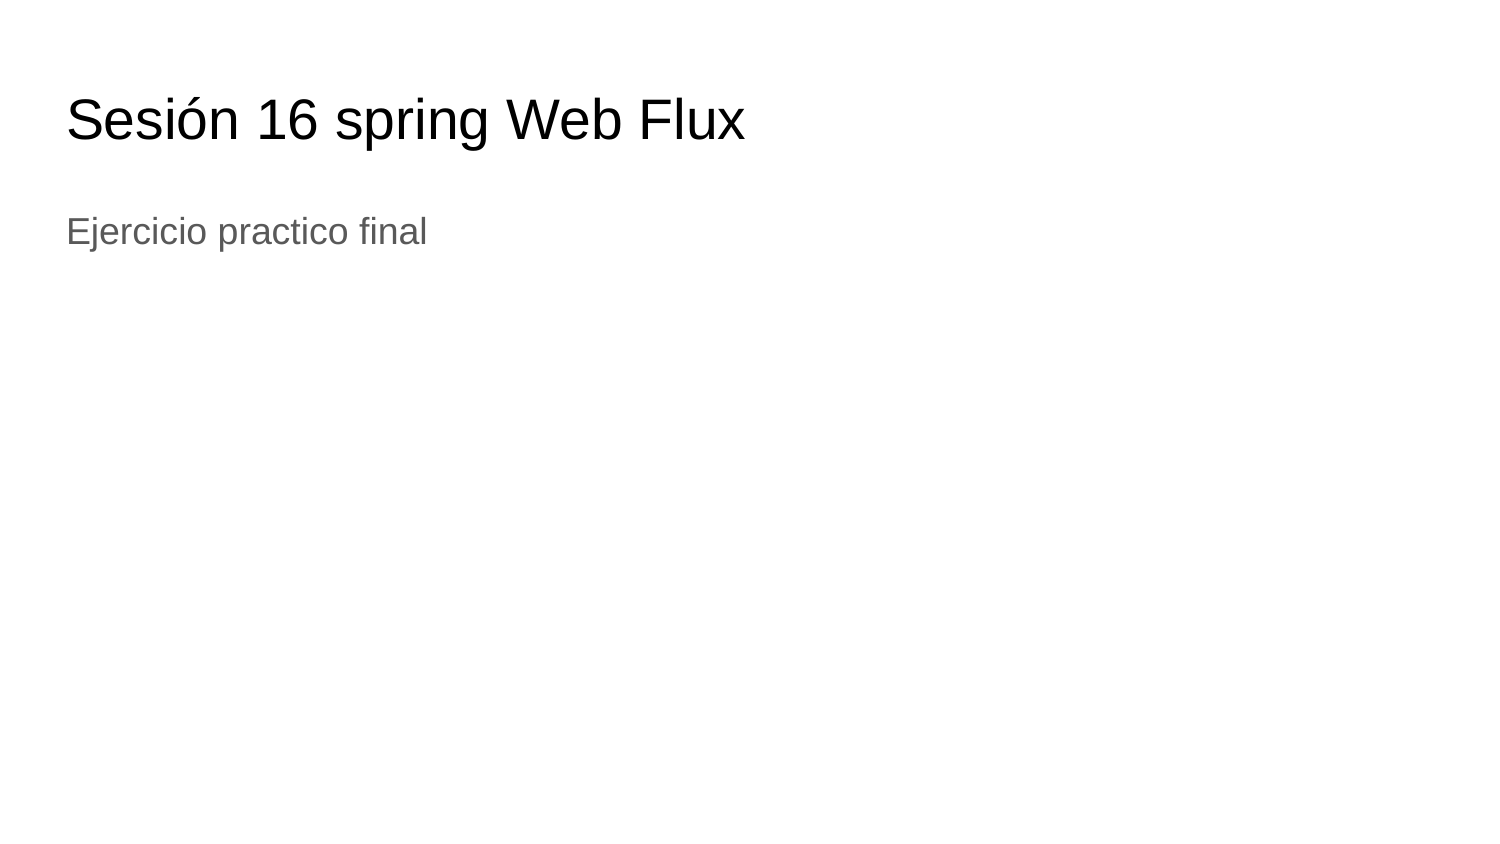

# Sesión 16 spring Web Flux

Ejercicio practico final